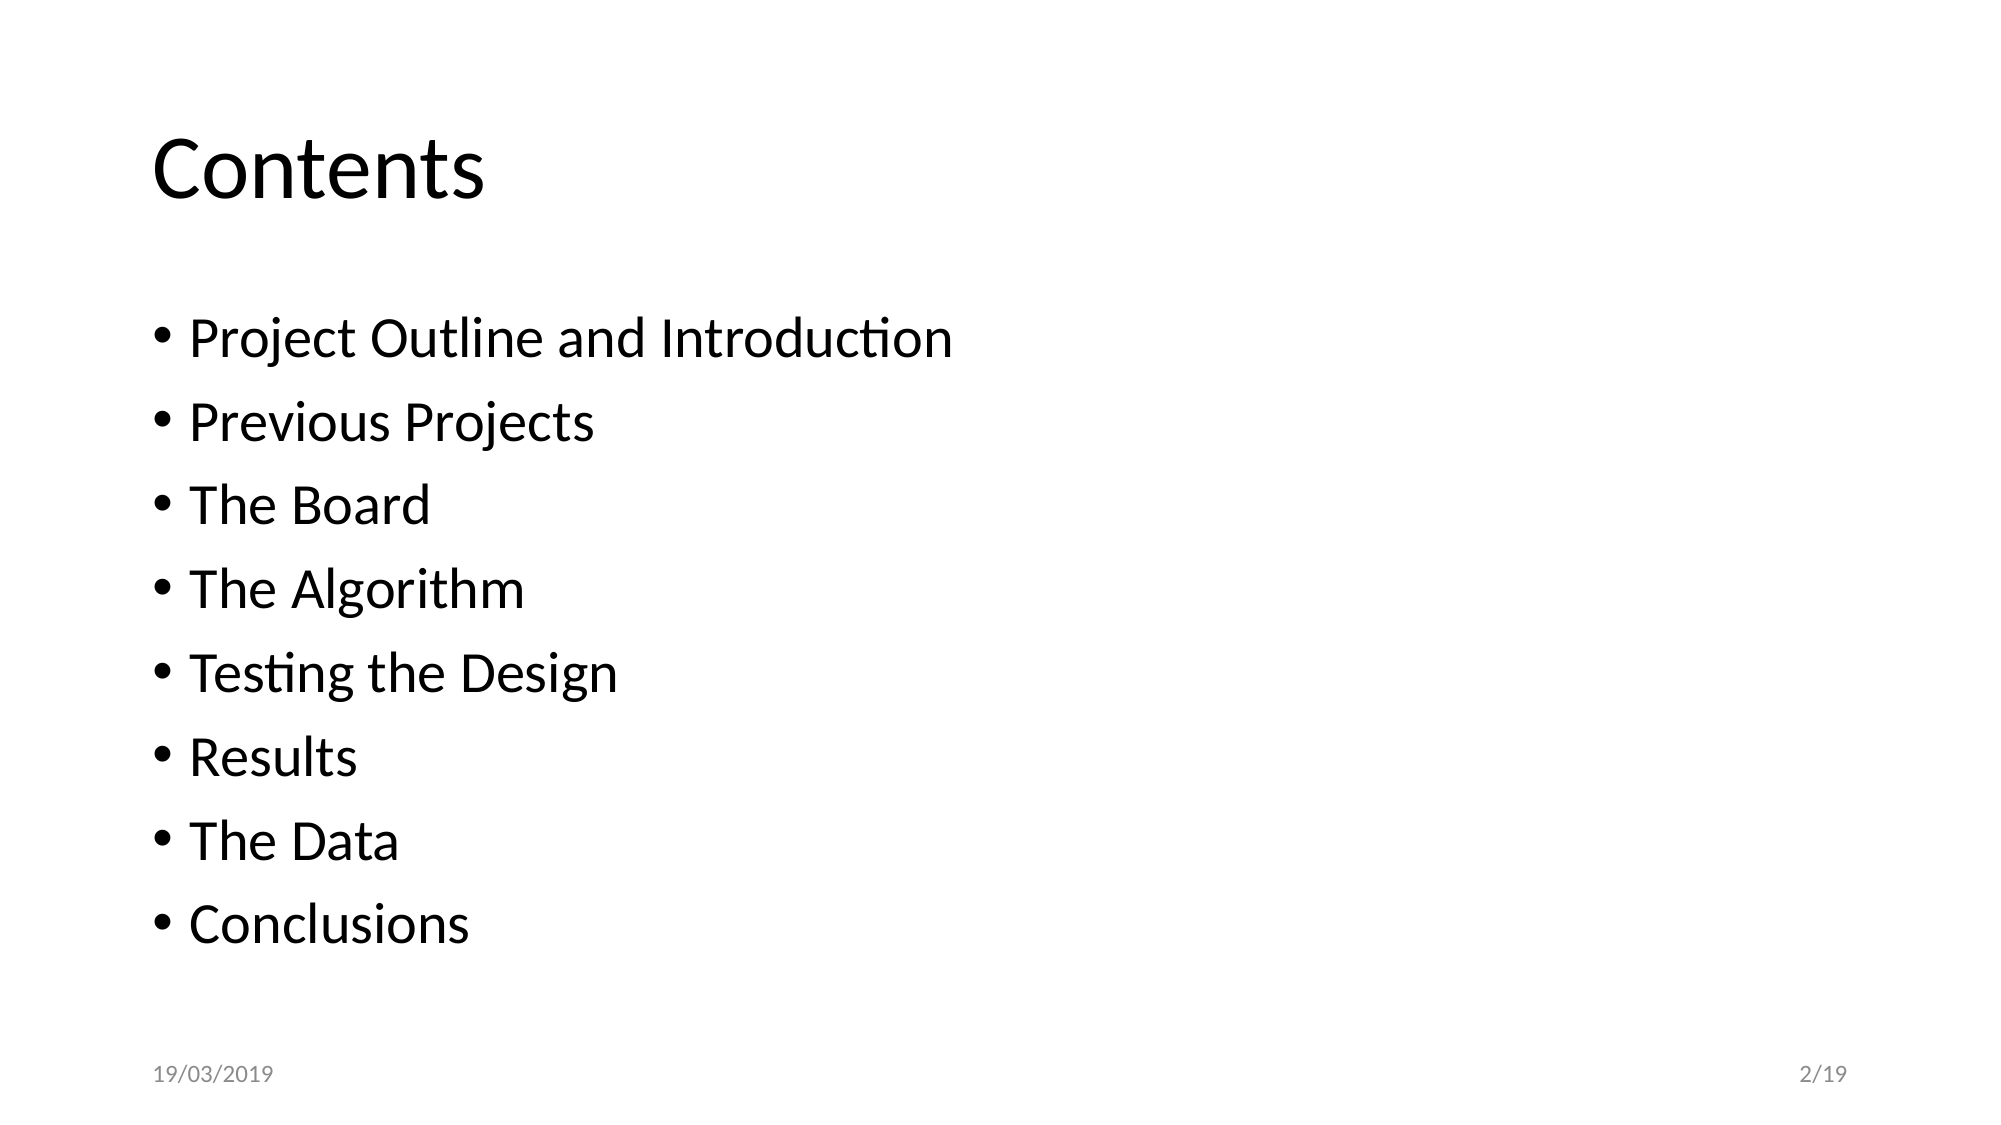

# Contents
Project Outline and Introduction
Previous Projects
The Board
The Algorithm
Testing the Design
Results
The Data
Conclusions
19/03/2019
2/19